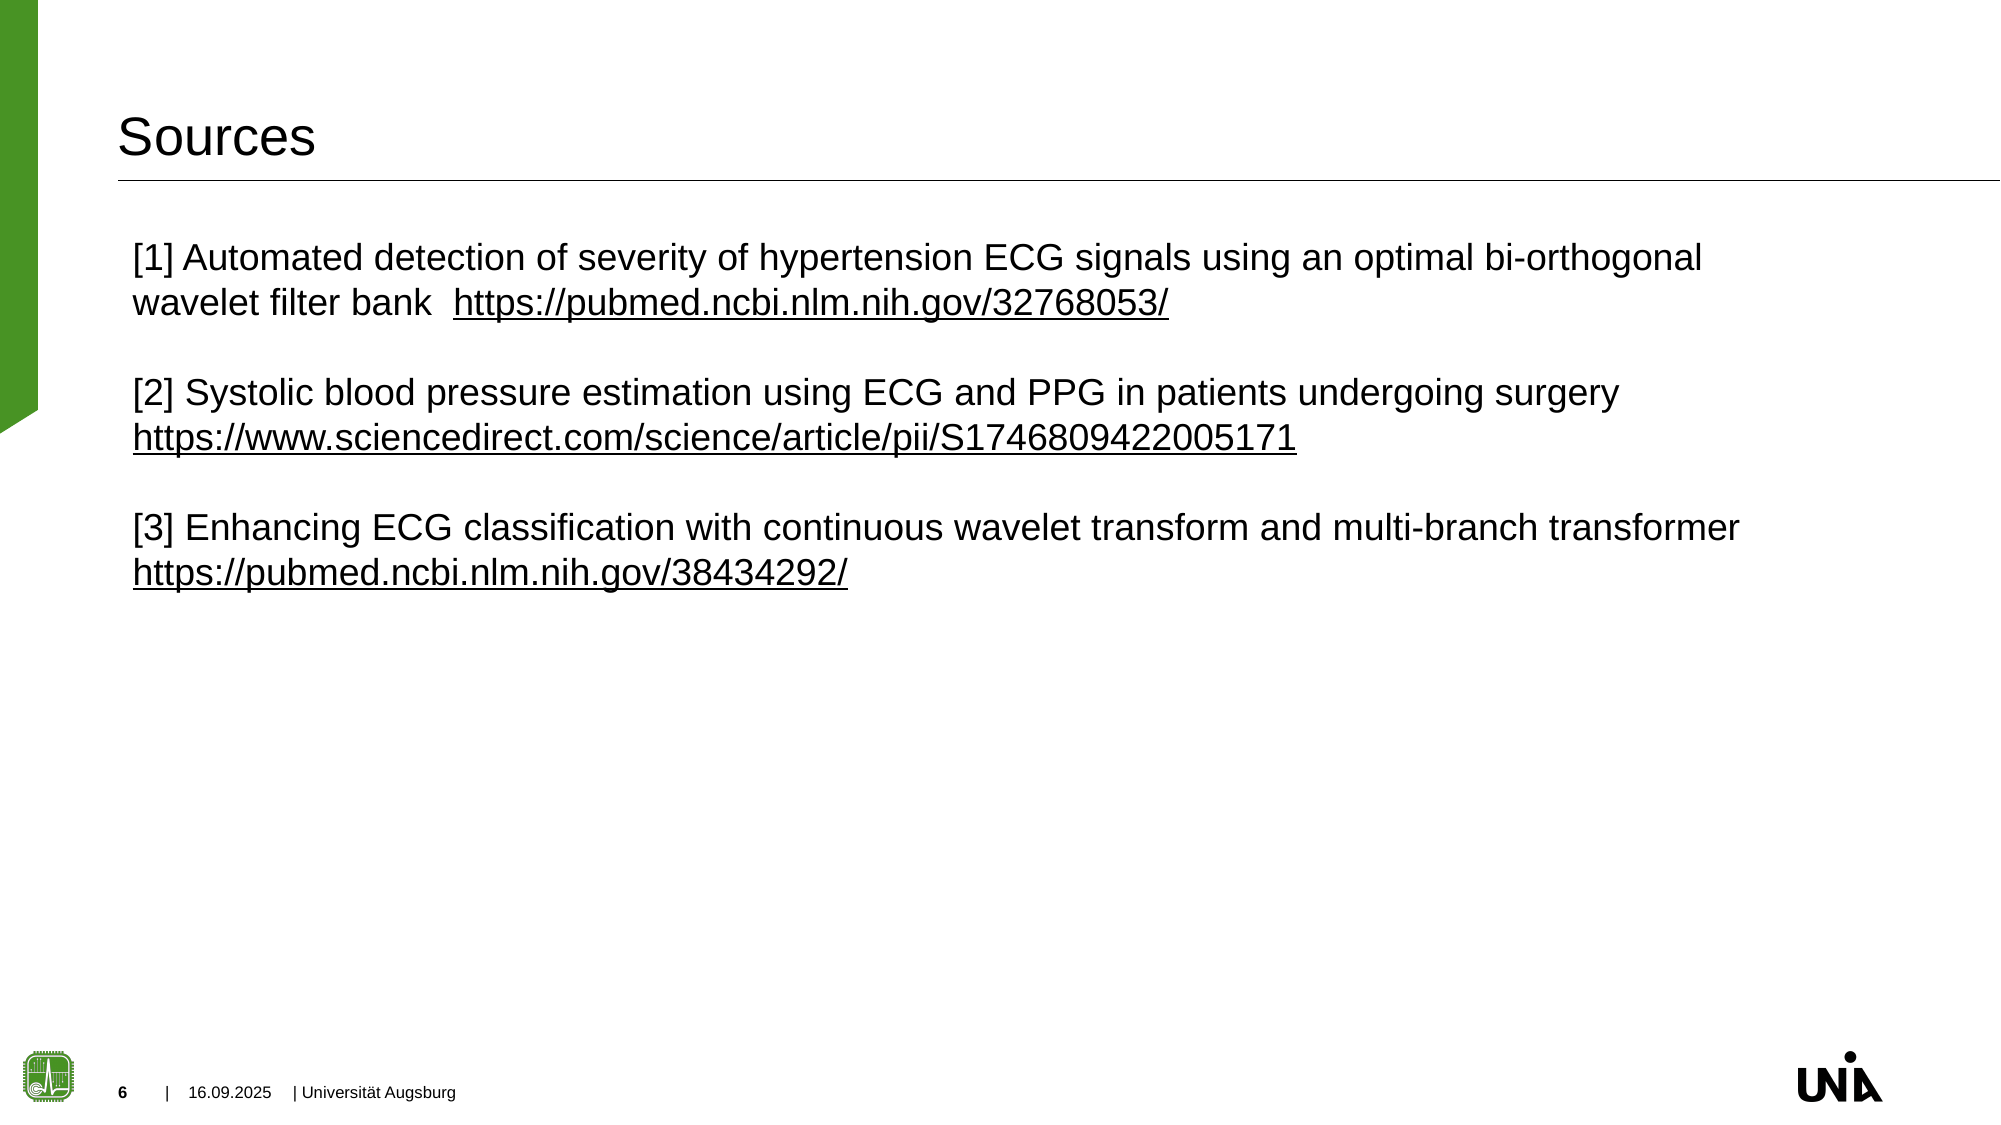

# Sources
[1] Automated detection of severity of hypertension ECG signals using an optimal bi-orthogonal wavelet filter bank  https://pubmed.ncbi.nlm.nih.gov/32768053/

[2] Systolic blood pressure estimation using ECG and PPG in patients undergoing surgery https://www.sciencedirect.com/science/article/pii/S1746809422005171

[3] Enhancing ECG classification with continuous wavelet transform and multi-branch transformer https://pubmed.ncbi.nlm.nih.gov/38434292/

6
|    16.09.2025
| Universität Augsburg